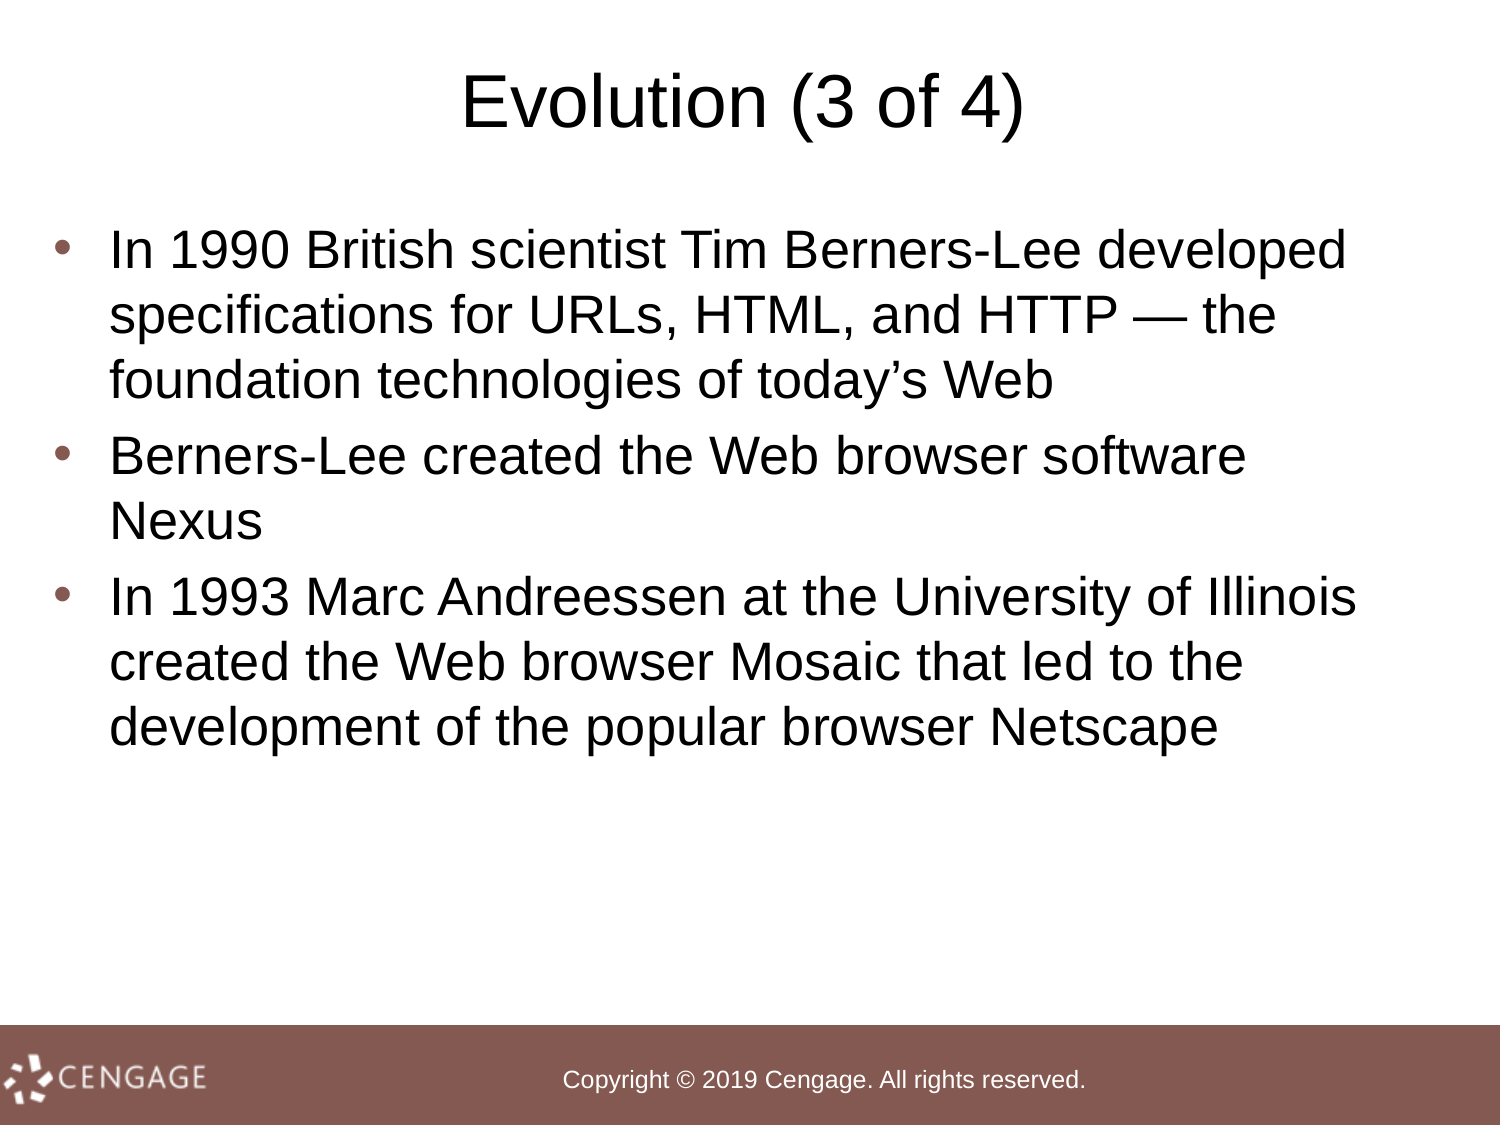

# Evolution (3 of 4)
In 1990 British scientist Tim Berners-Lee developed specifications for URLs, HTML, and HTTP — the foundation technologies of today’s Web
Berners-Lee created the Web browser software Nexus
In 1993 Marc Andreessen at the University of Illinois created the Web browser Mosaic that led to the development of the popular browser Netscape